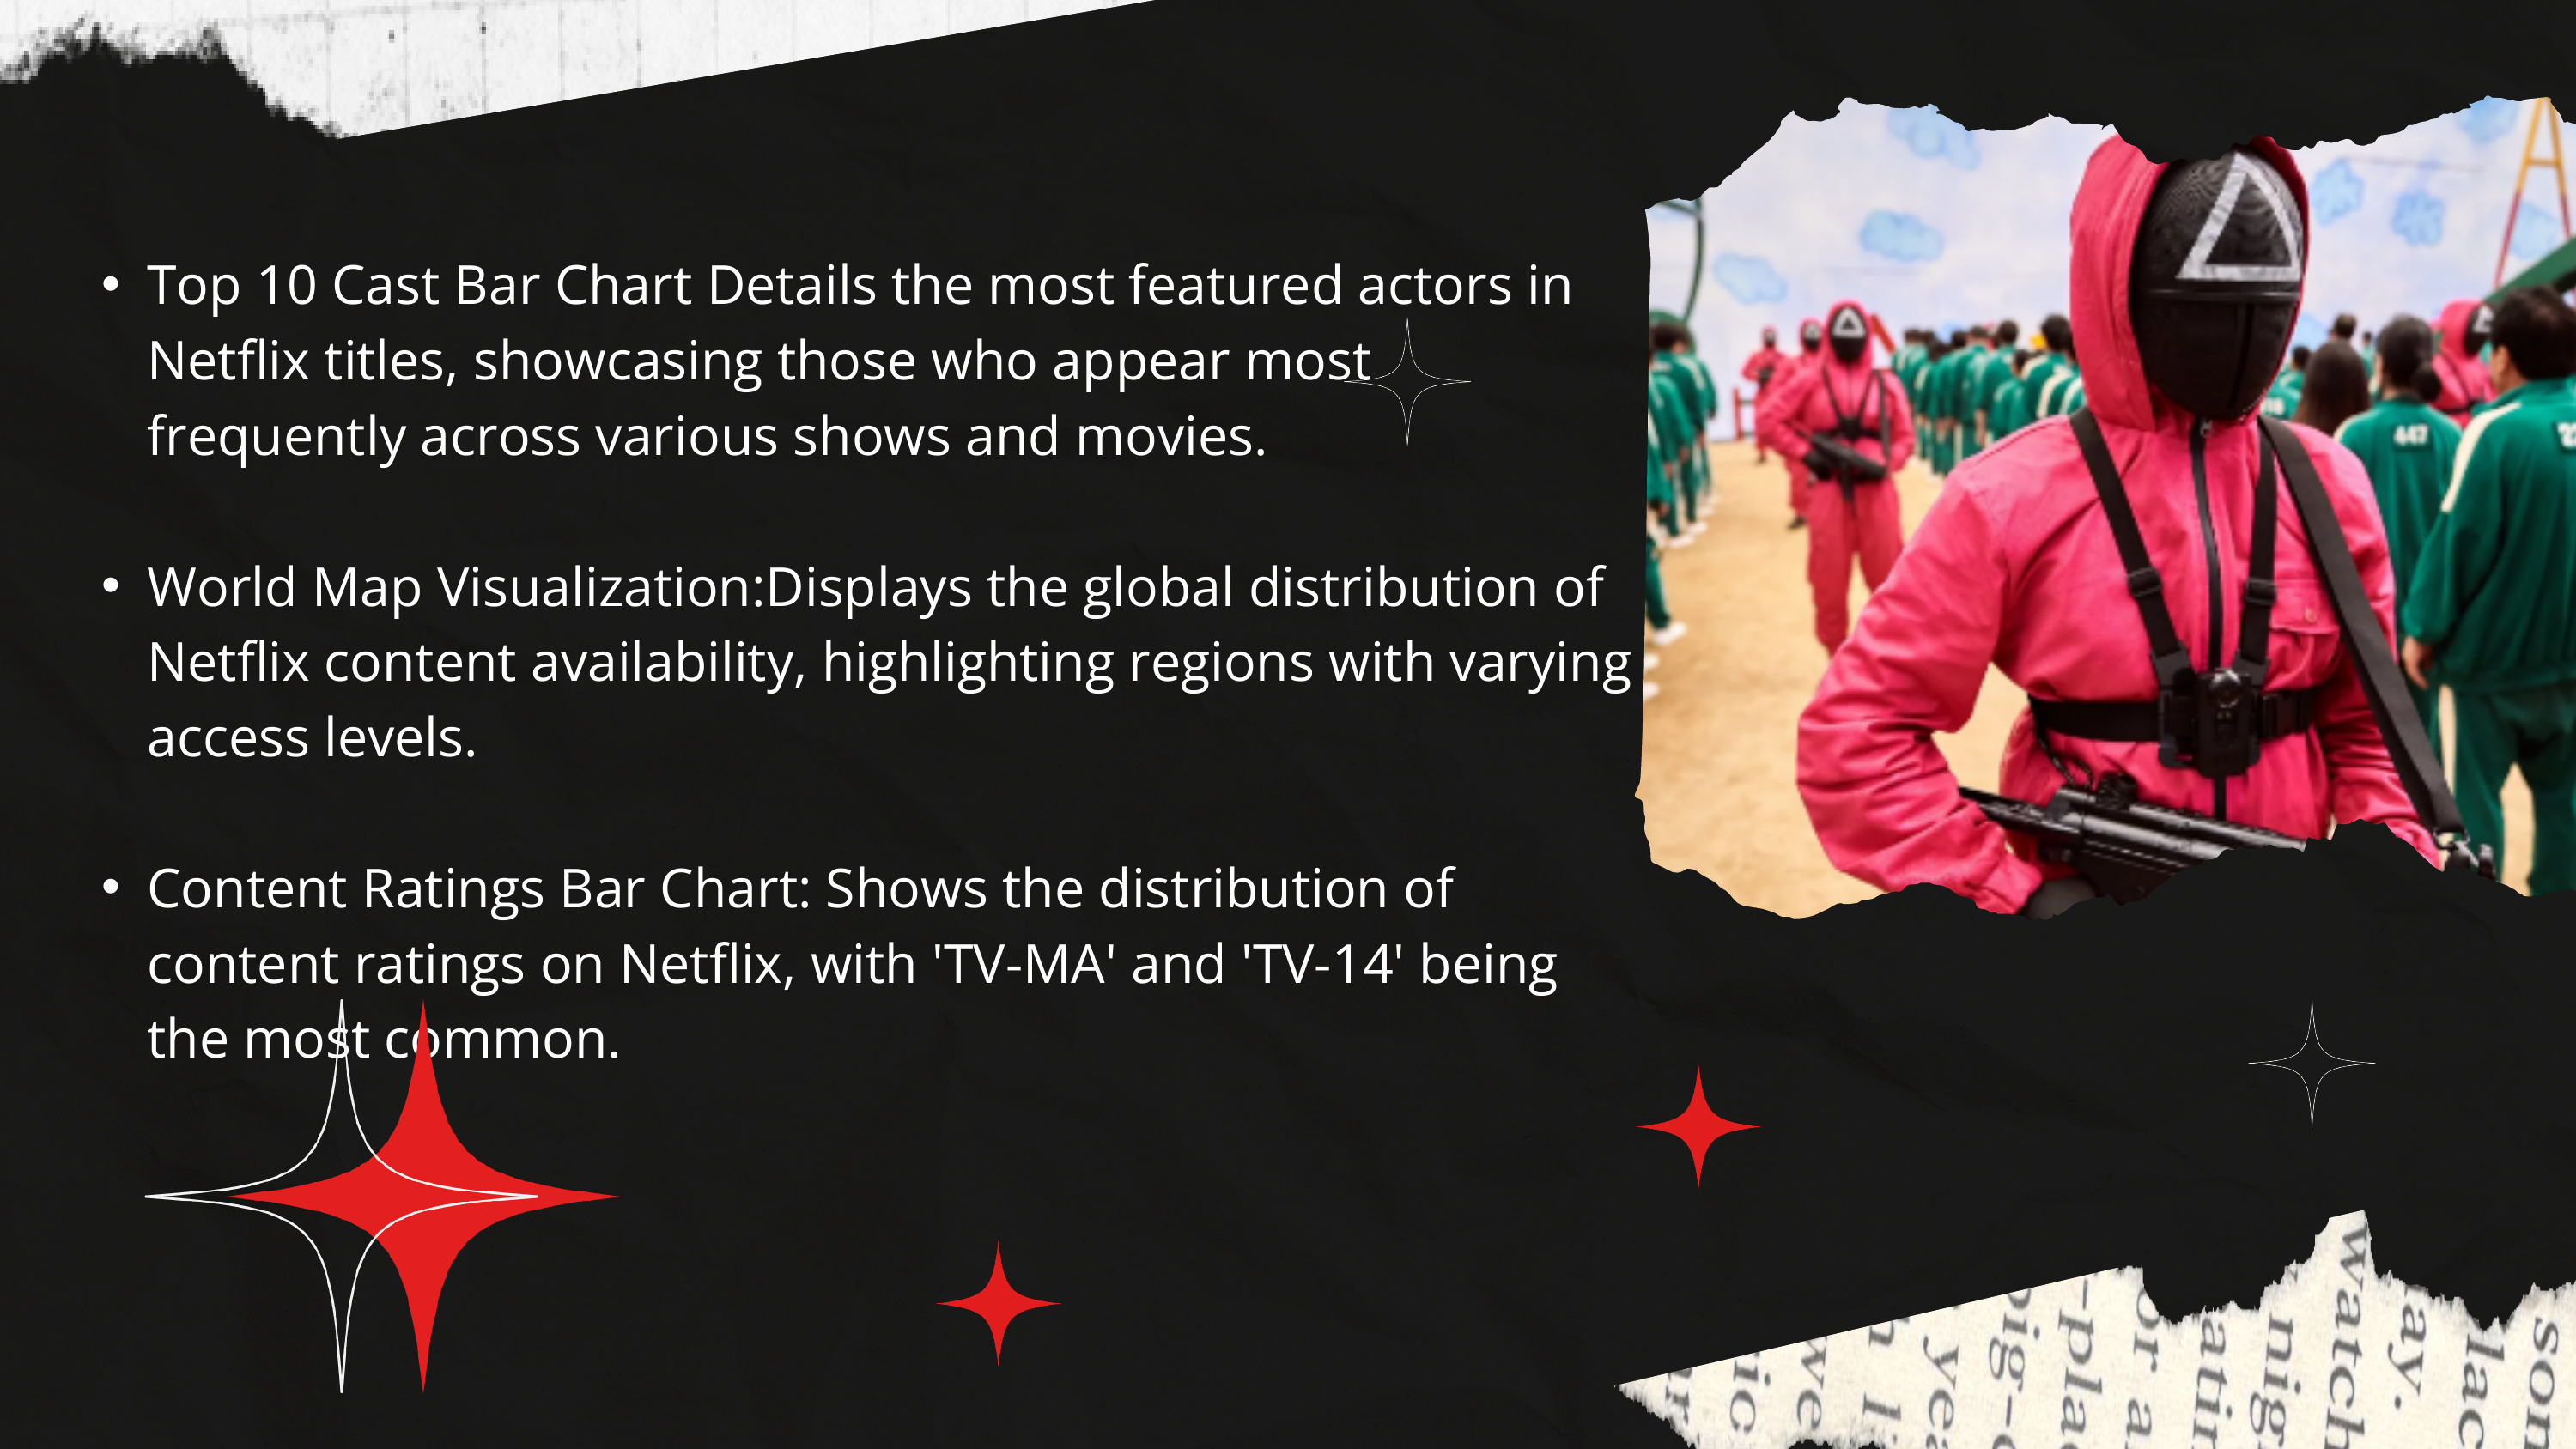

Top 10 Cast Bar Chart Details the most featured actors in Netflix titles, showcasing those who appear most frequently across various shows and movies.

World Map Visualization:Displays the global distribution of Netflix content availability, highlighting regions with varying access levels.

Content Ratings Bar Chart: Shows the distribution of content ratings on Netflix, with 'TV-MA' and 'TV-14' being the most common.